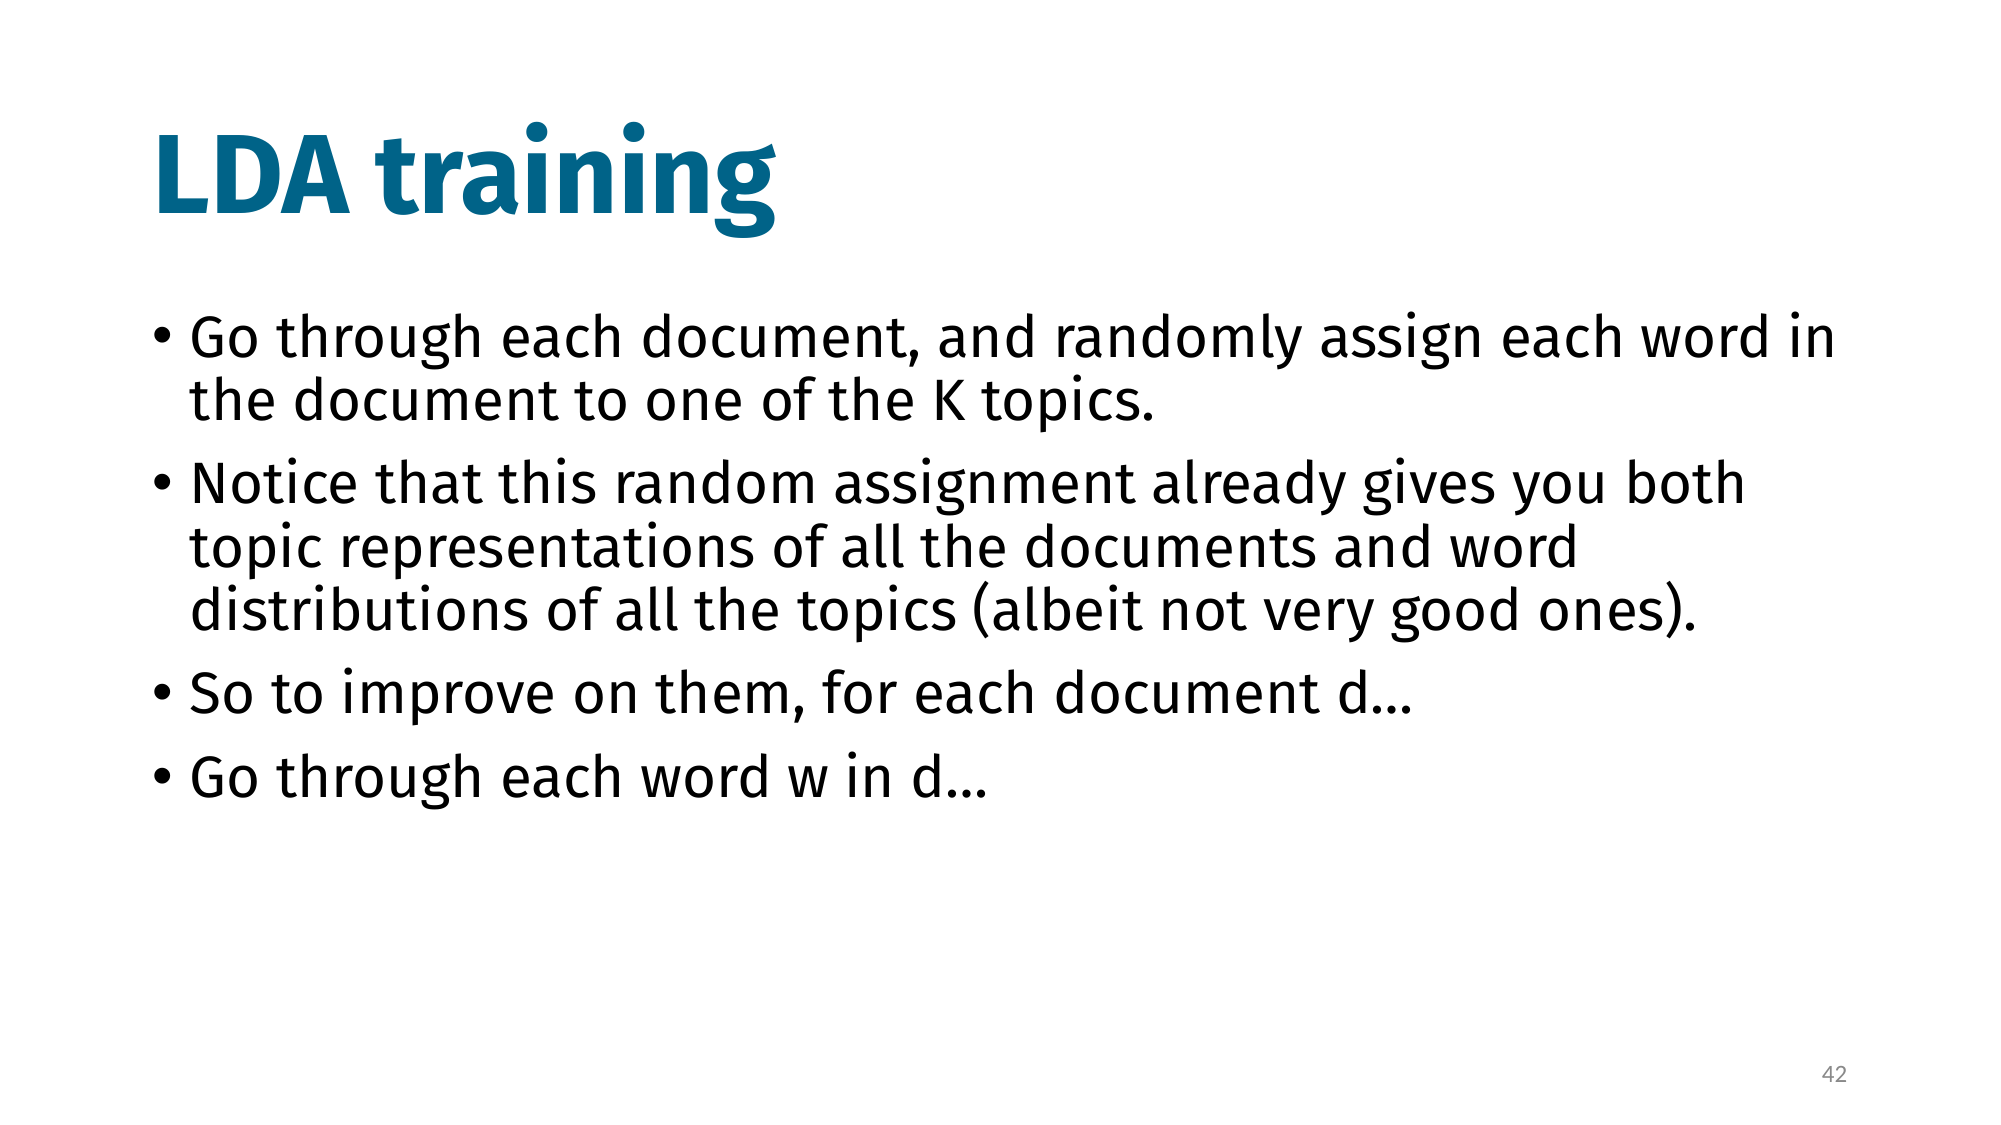

# LDA training
Go through each document, and randomly assign each word in the document to one of the K topics.
Notice that this random assignment already gives you both topic representations of all the documents and word distributions of all the topics (albeit not very good ones).
So to improve on them, for each document d…
Go through each word w in d…
42